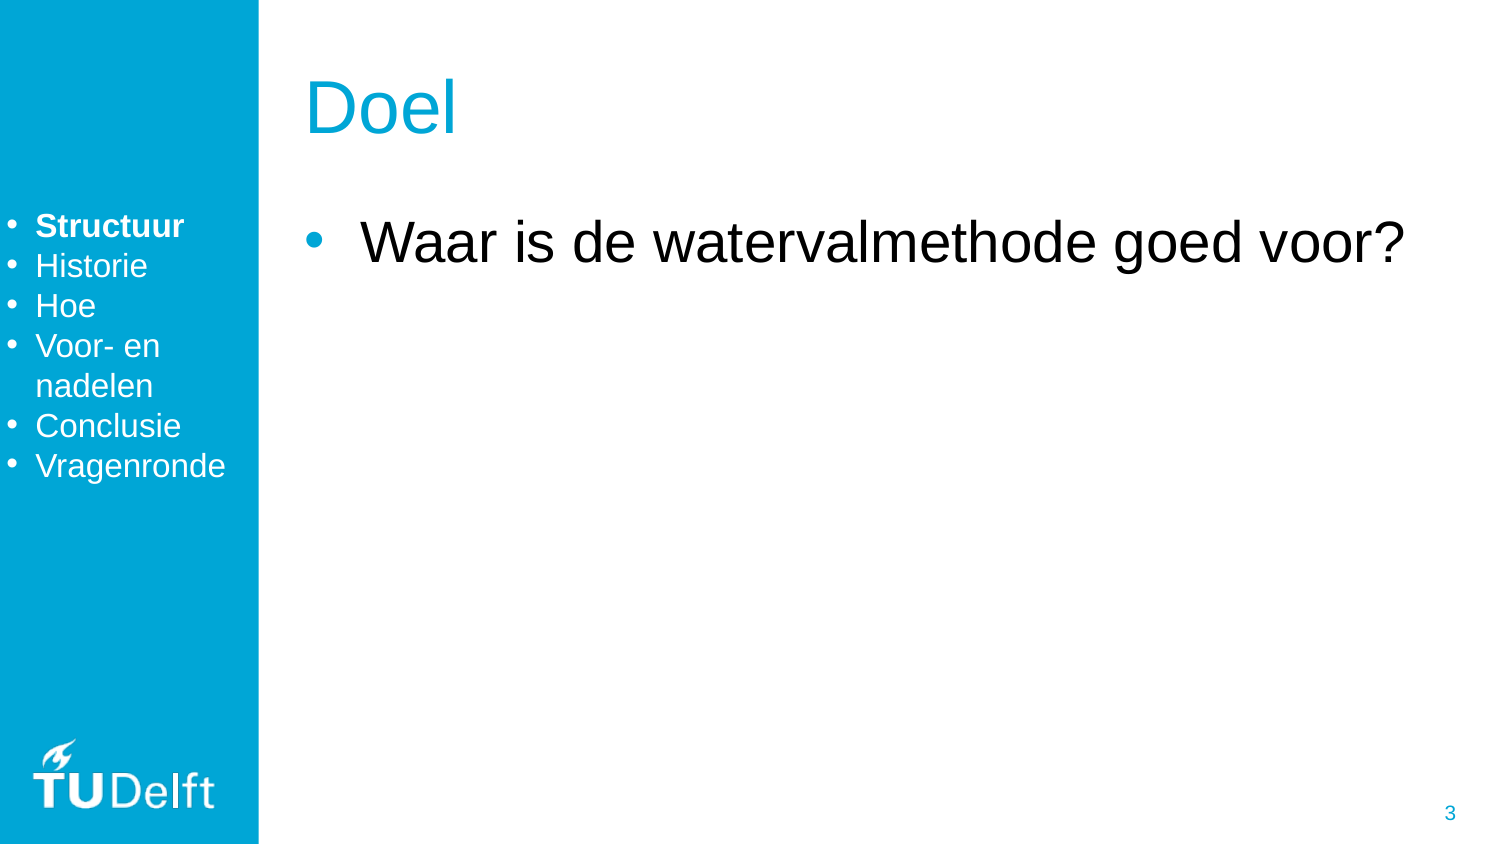

# Doel
Waar is de watervalmethode goed voor?